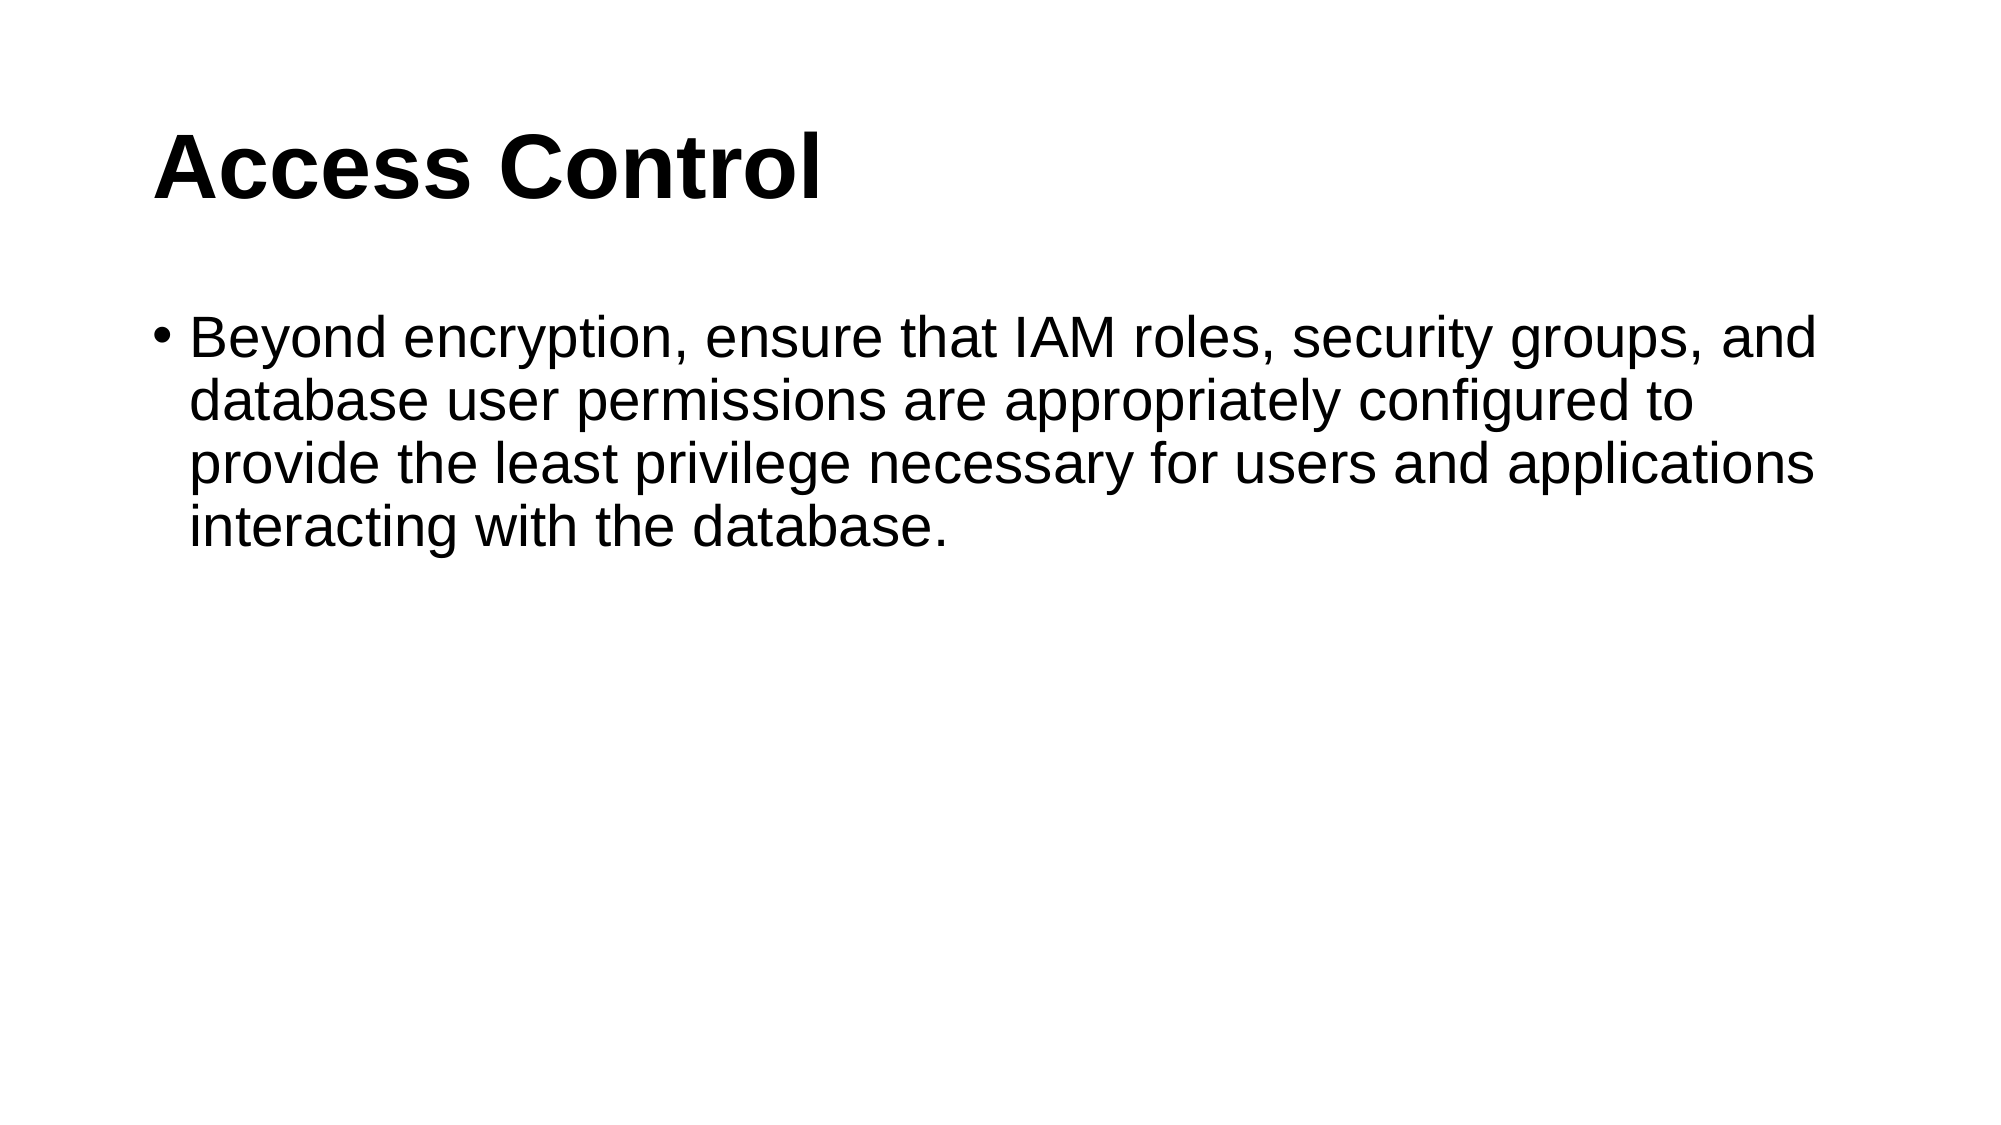

# Access Control
Beyond encryption, ensure that IAM roles, security groups, and database user permissions are appropriately configured to provide the least privilege necessary for users and applications interacting with the database.